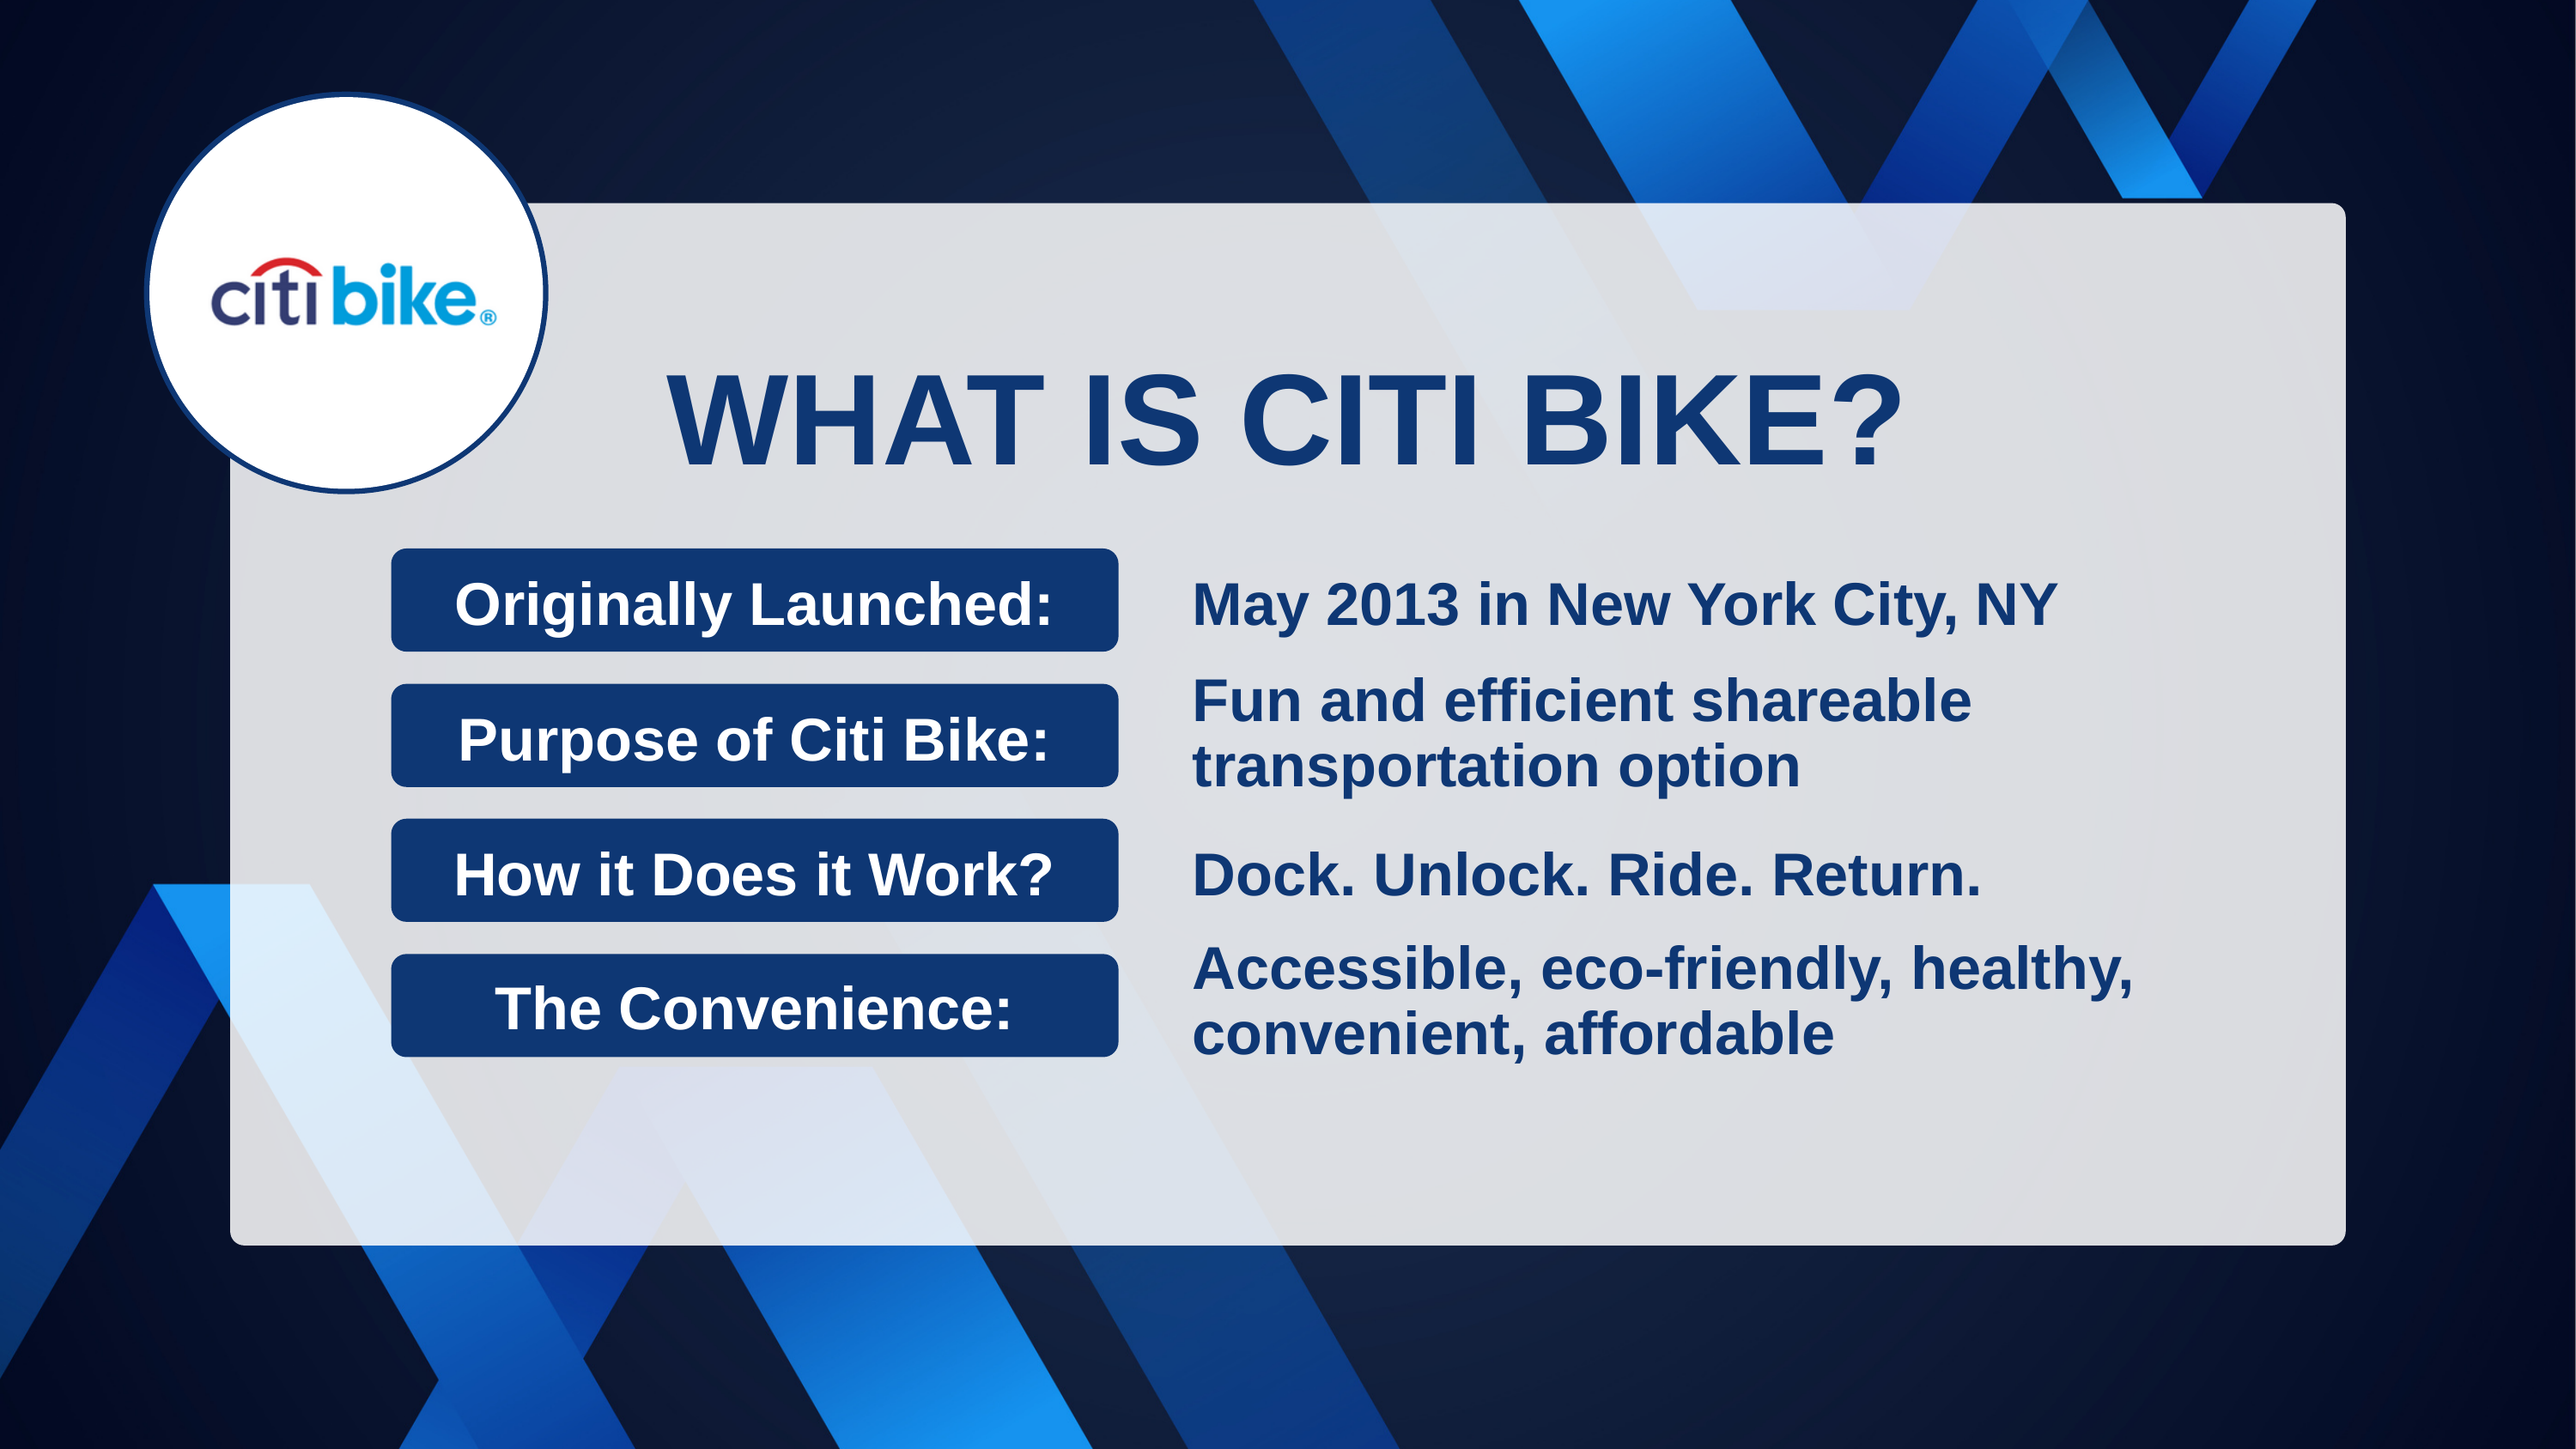

WHAT IS CITI BIKE?

Originally Launched:
May 2013 in New York City, NY
Fun and efficient shareable transportation option

Purpose of Citi Bike:

Dock. Unlock. Ride. Return.
How it Does it Work?
Accessible, eco-friendly, healthy, convenient, affordable

The Convenience: